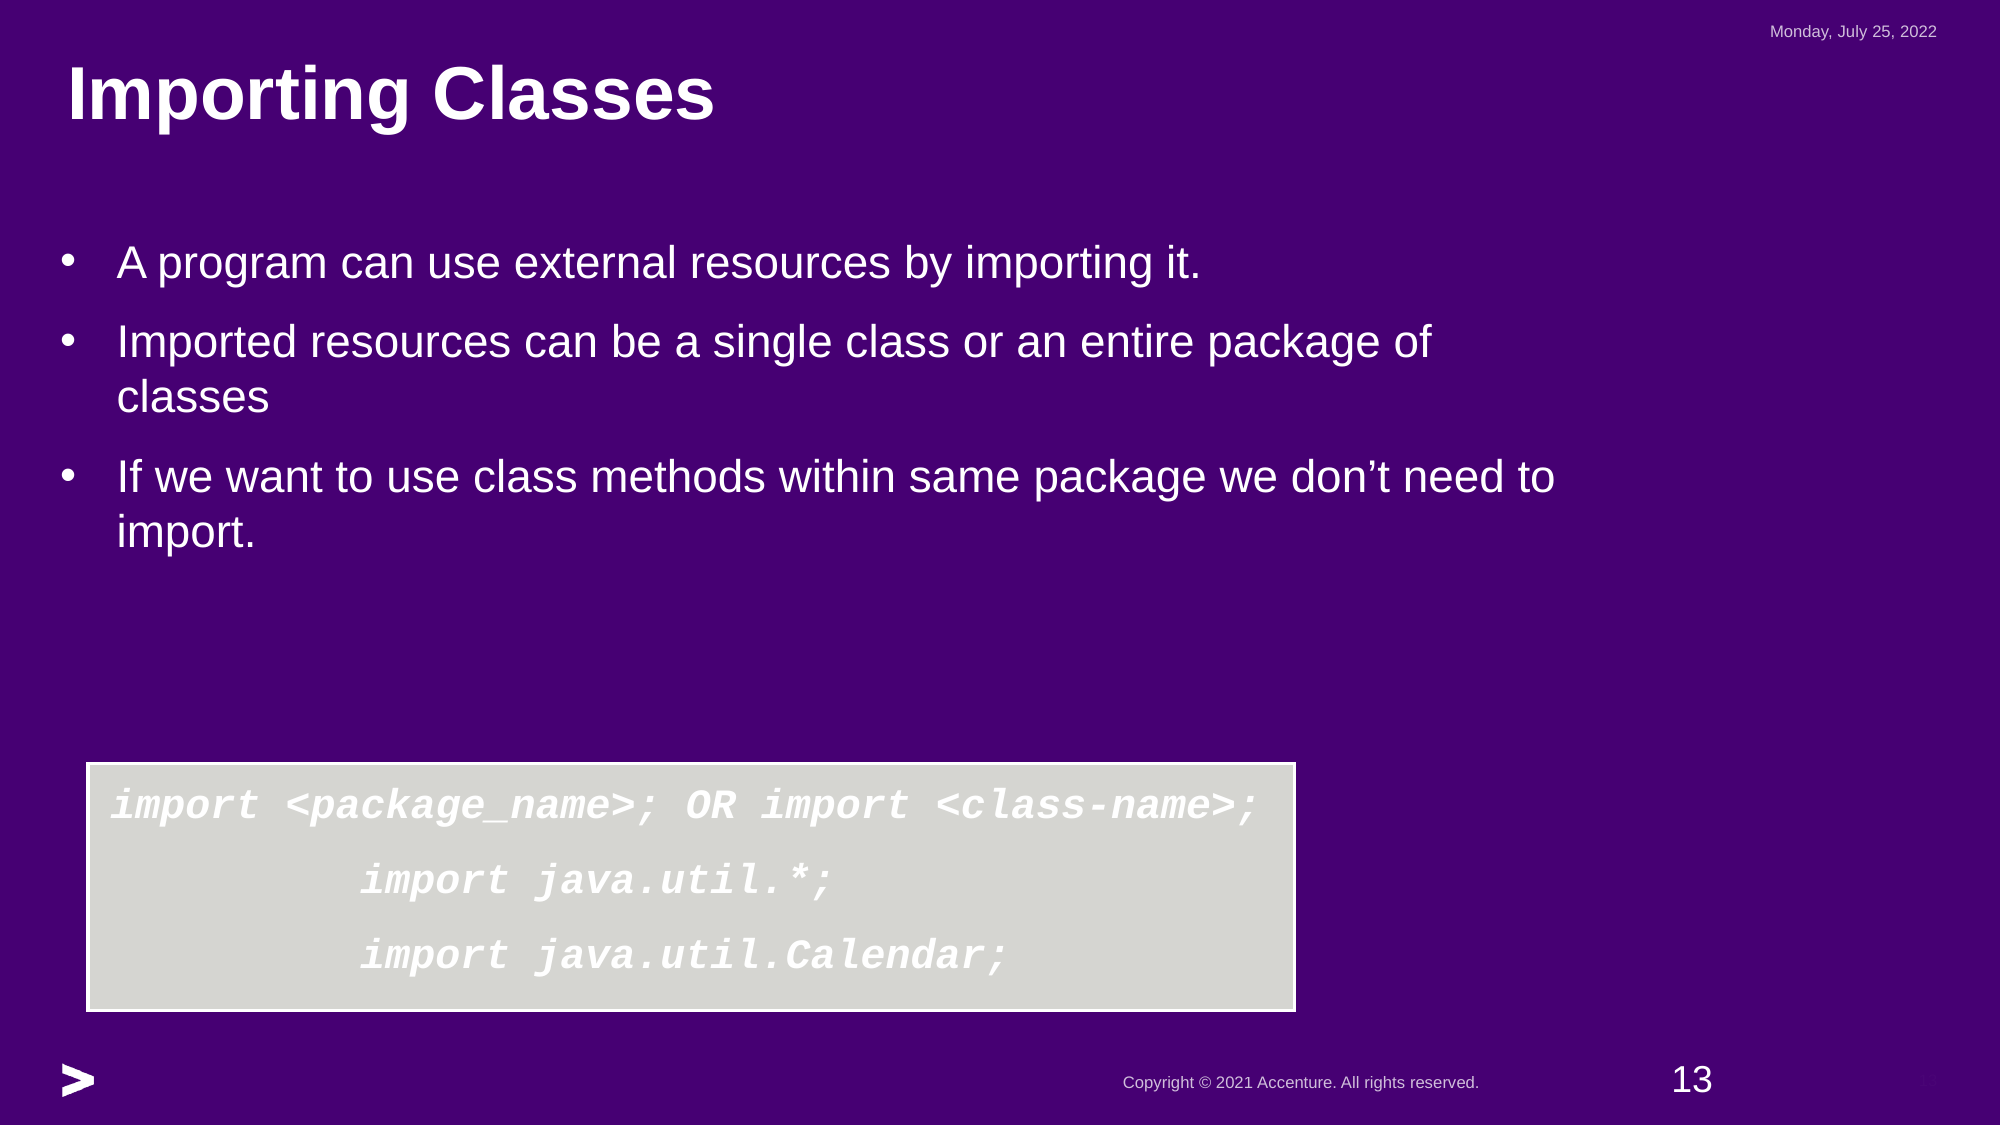

Monday, July 25, 2022
Importing Classes
A program can use external resources by importing it.
Imported resources can be a single class or an entire package of classes
If we want to use class methods within same package we don’t need to import.

  import <package_name>; OR import <class-name>;
		import java.util.*;
		import java.util.Calendar;

13
13